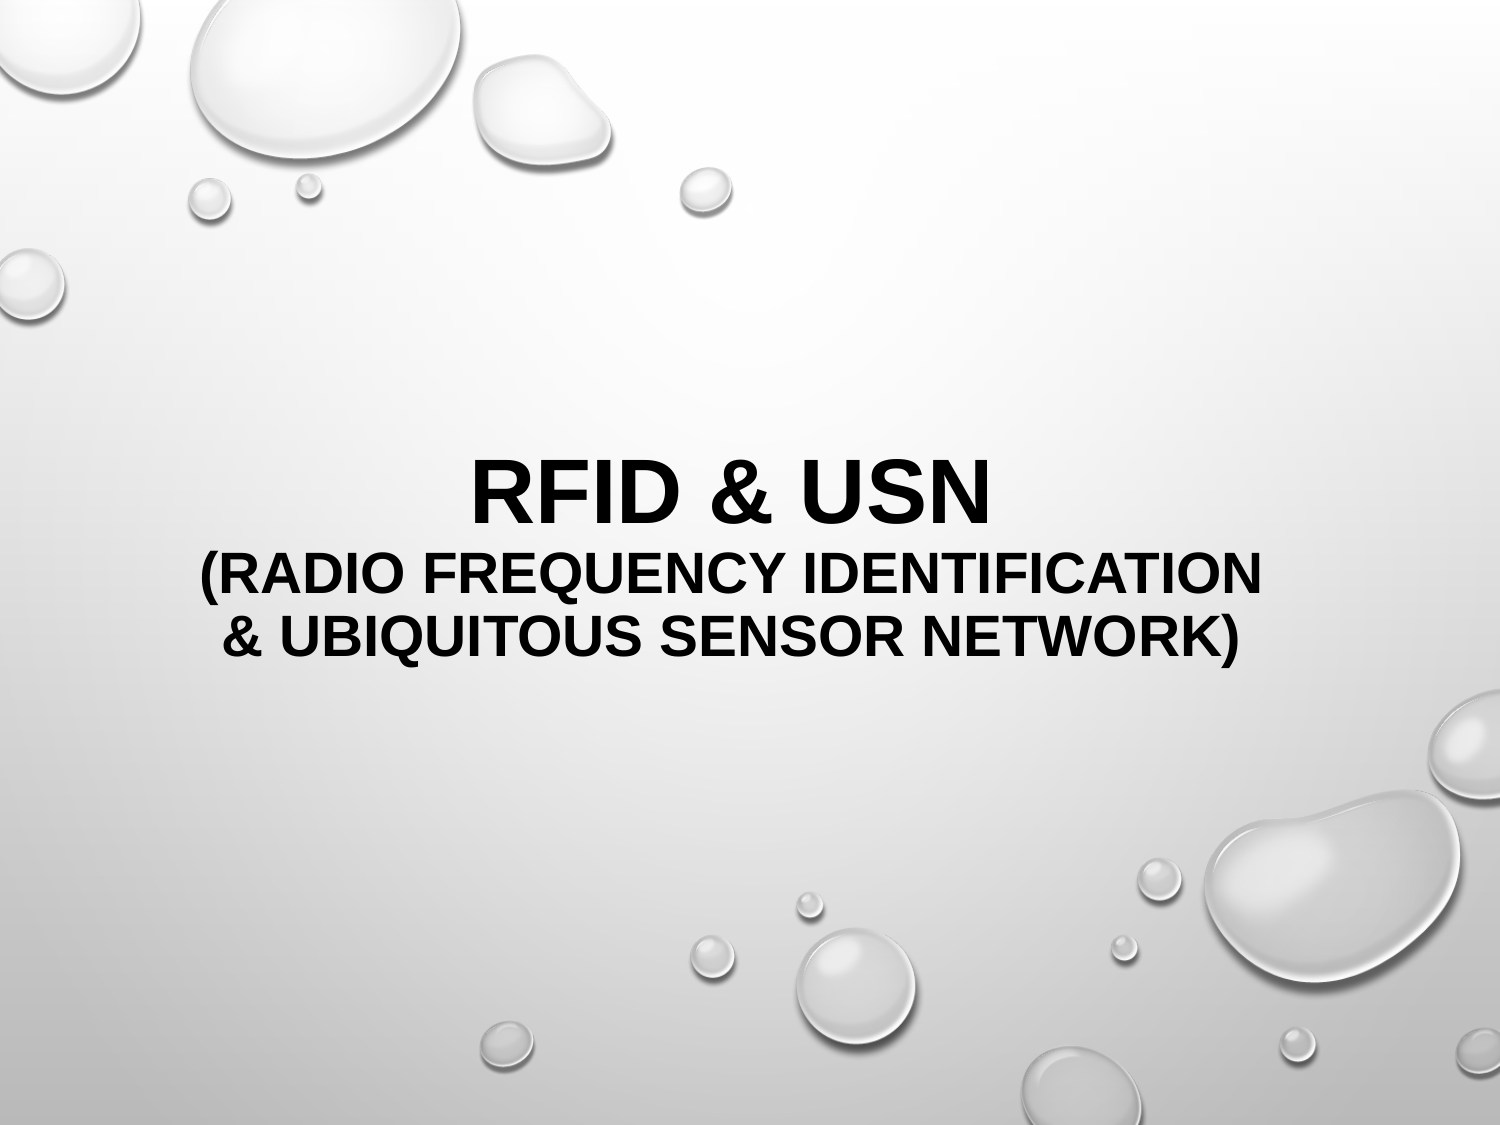

# RFID & USN (Radio Frequency IDentification & Ubiquitous Sensor Network)